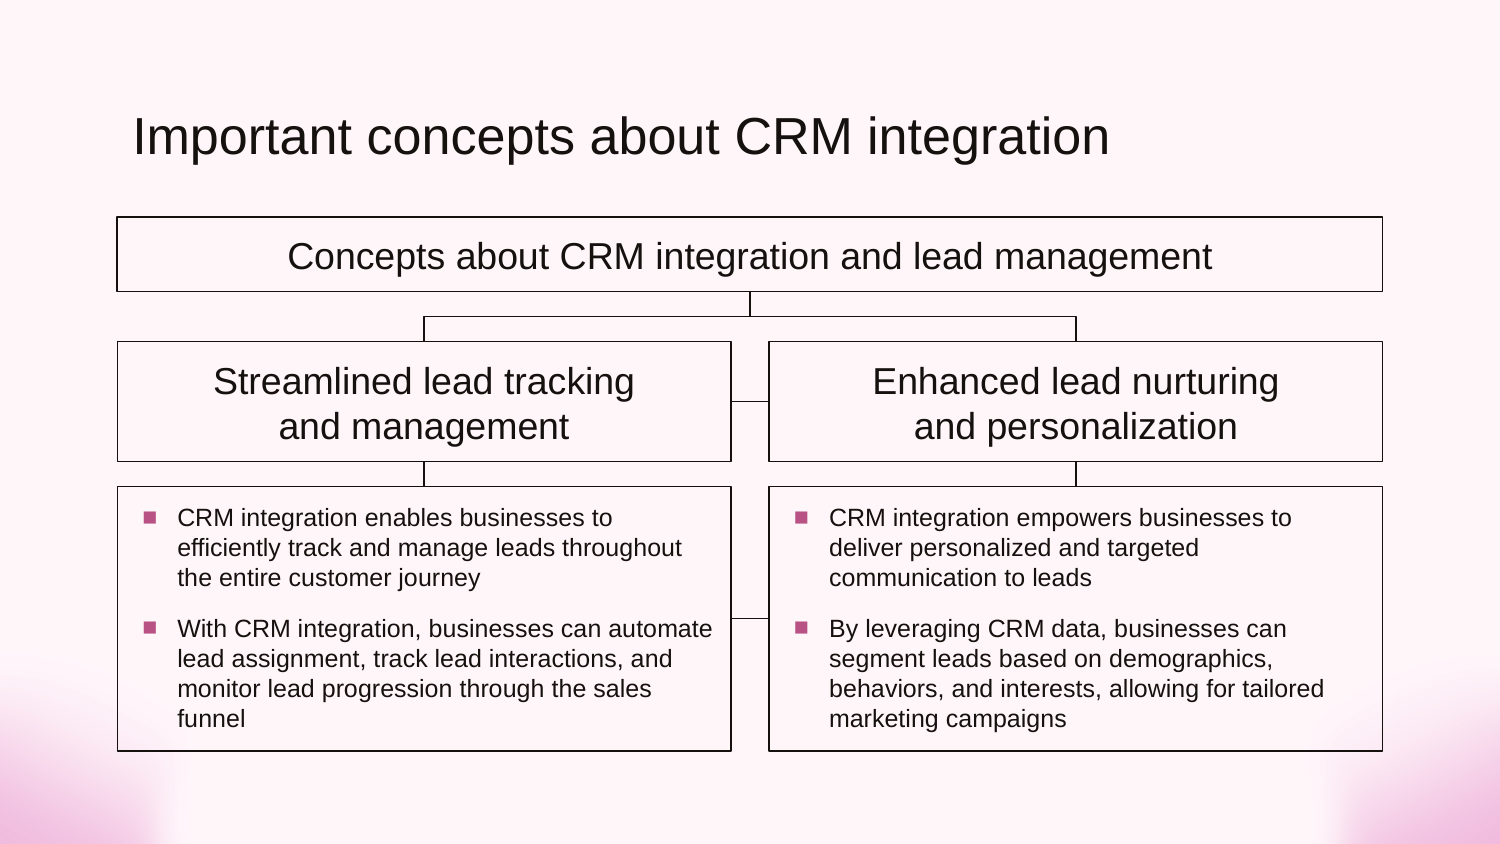

# Important concepts about CRM integration
Concepts about CRM integration and lead management
Streamlined lead tracking
and management
Enhanced lead nurturing
and personalization
CRM integration enables businesses to efficiently track and manage leads throughout the entire customer journey
With CRM integration, businesses can automate lead assignment, track lead interactions, and monitor lead progression through the sales funnel
CRM integration empowers businesses to deliver personalized and targeted communication to leads
By leveraging CRM data, businesses can segment leads based on demographics, behaviors, and interests, allowing for tailored marketing campaigns